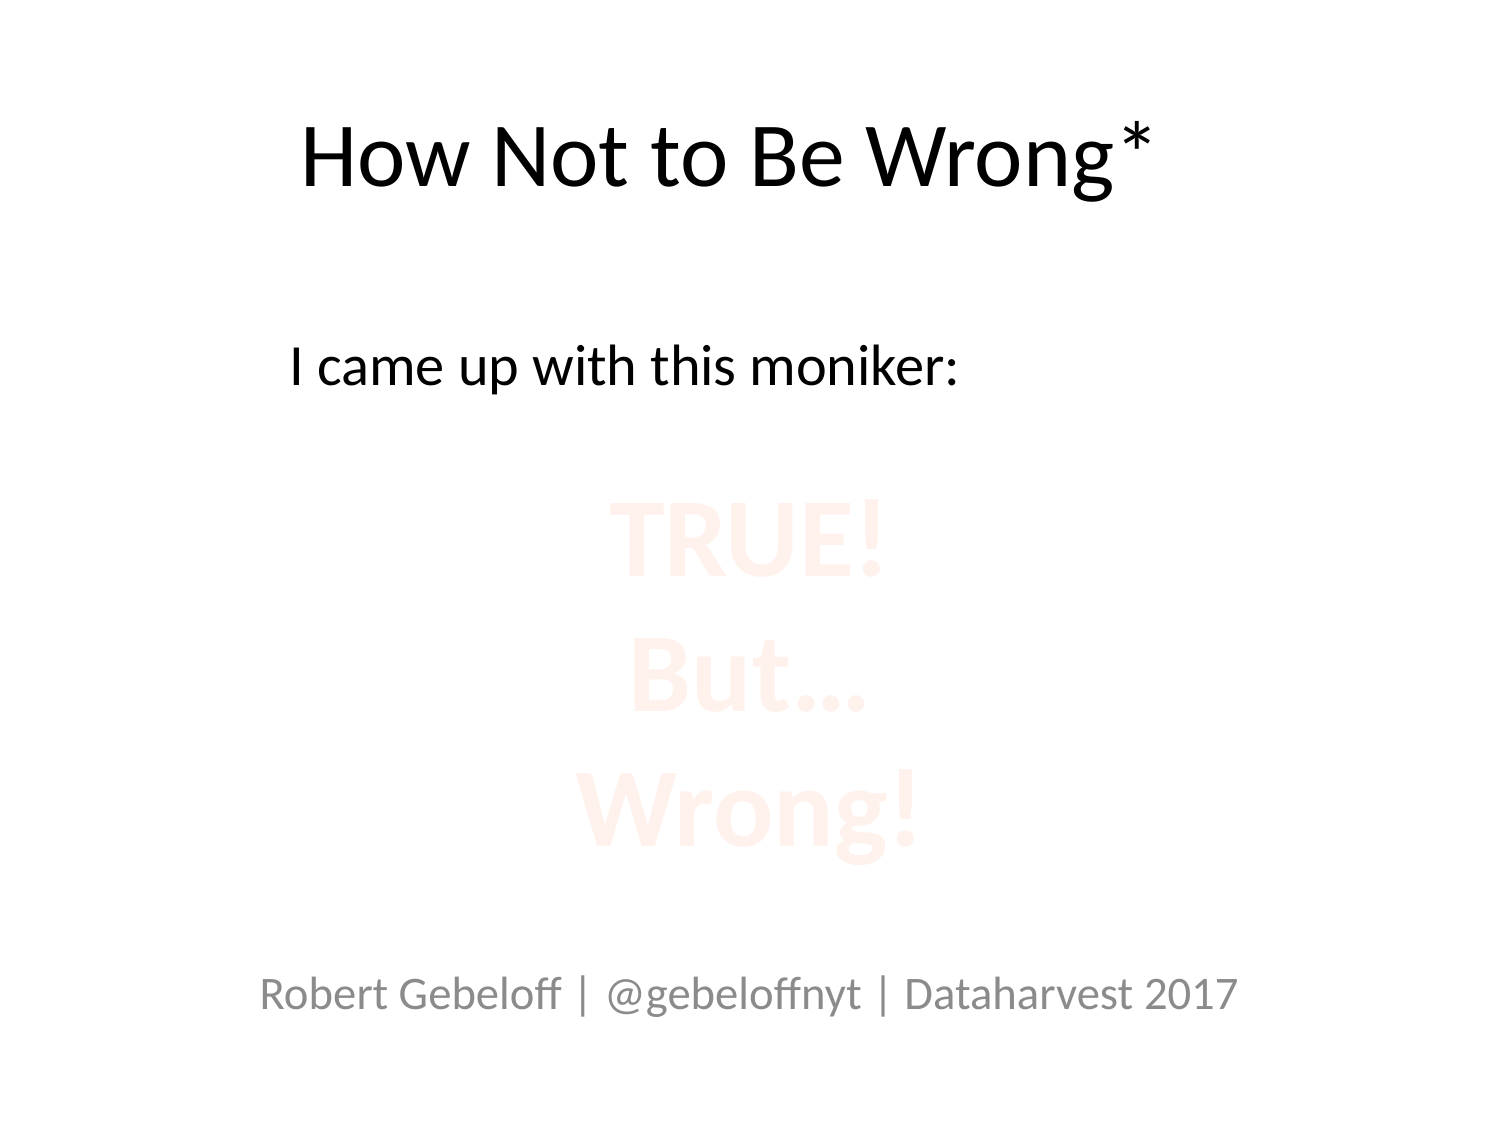

# How Not to Be Wrong*
I came up with this moniker:
TRUE!
But…
Wrong!
Robert Gebeloff | @gebeloffnyt | Dataharvest 2017